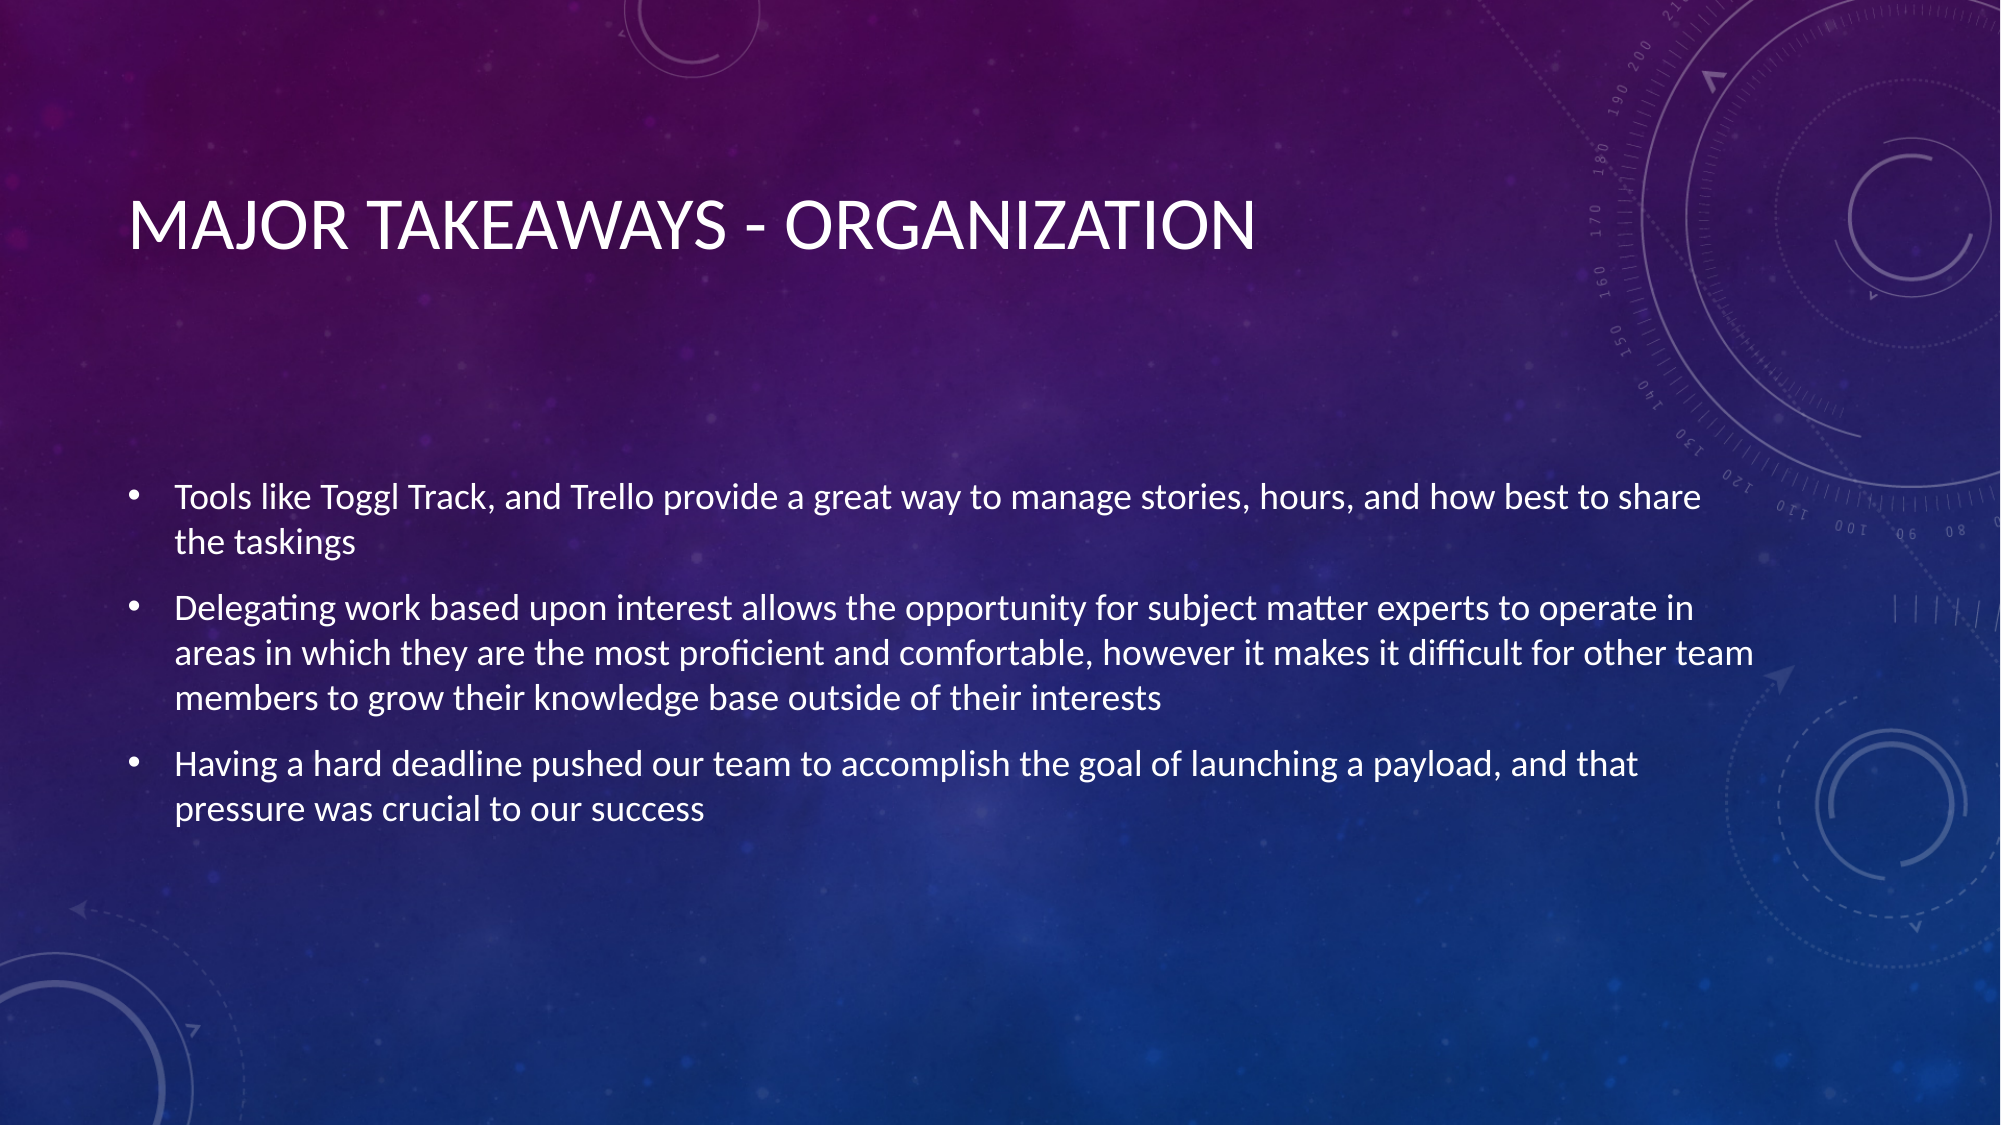

# Major Takeaways - Organization
Tools like Toggl Track, and Trello provide a great way to manage stories, hours, and how best to share the taskings
Delegating work based upon interest allows the opportunity for subject matter experts to operate in areas in which they are the most proficient and comfortable, however it makes it difficult for other team members to grow their knowledge base outside of their interests
Having a hard deadline pushed our team to accomplish the goal of launching a payload, and that pressure was crucial to our success